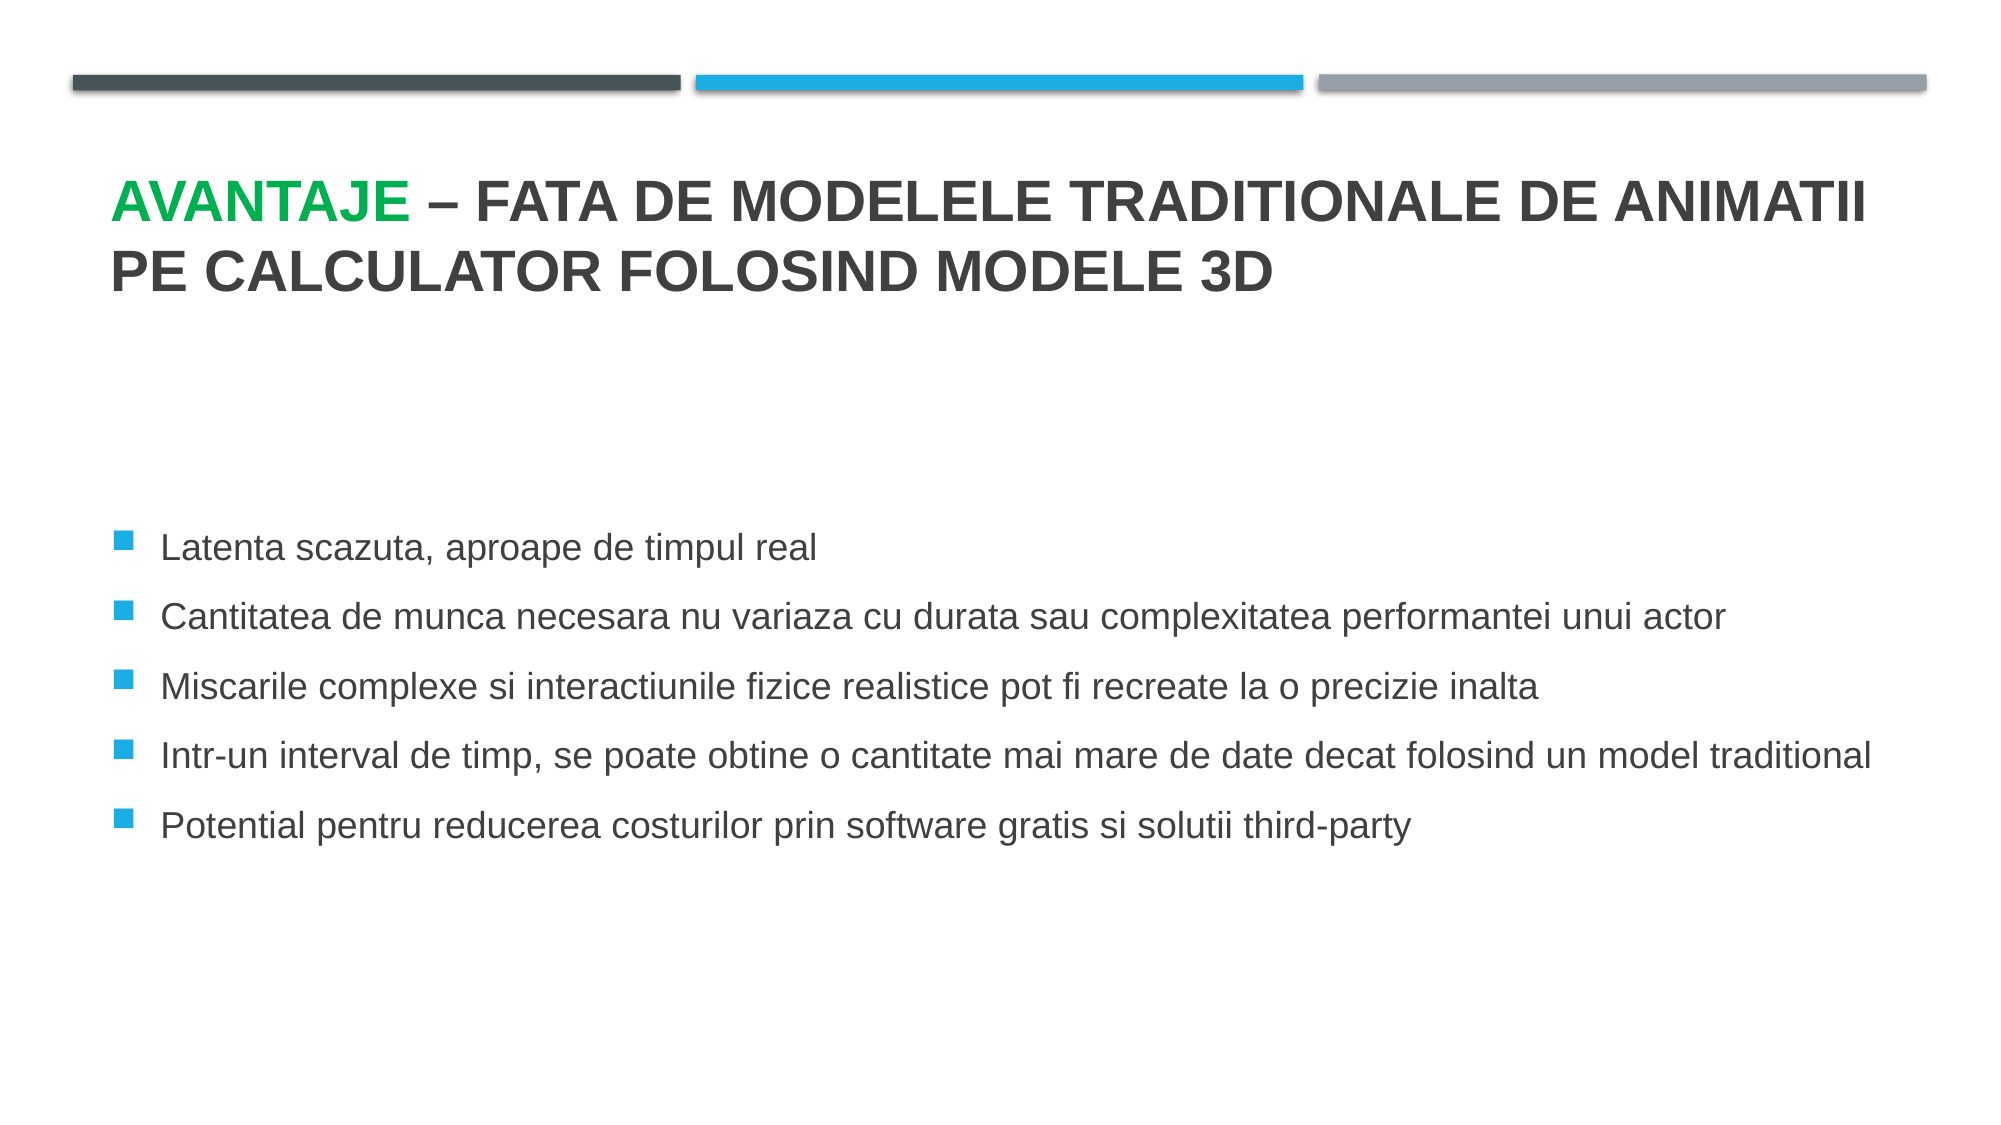

# Avantaje – fata de modelele traditionale de animatii pe calculator folosind modele 3D
Latenta scazuta, aproape de timpul real
Cantitatea de munca necesara nu variaza cu durata sau complexitatea performantei unui actor
Miscarile complexe si interactiunile fizice realistice pot fi recreate la o precizie inalta
Intr-un interval de timp, se poate obtine o cantitate mai mare de date decat folosind un model traditional
Potential pentru reducerea costurilor prin software gratis si solutii third-party